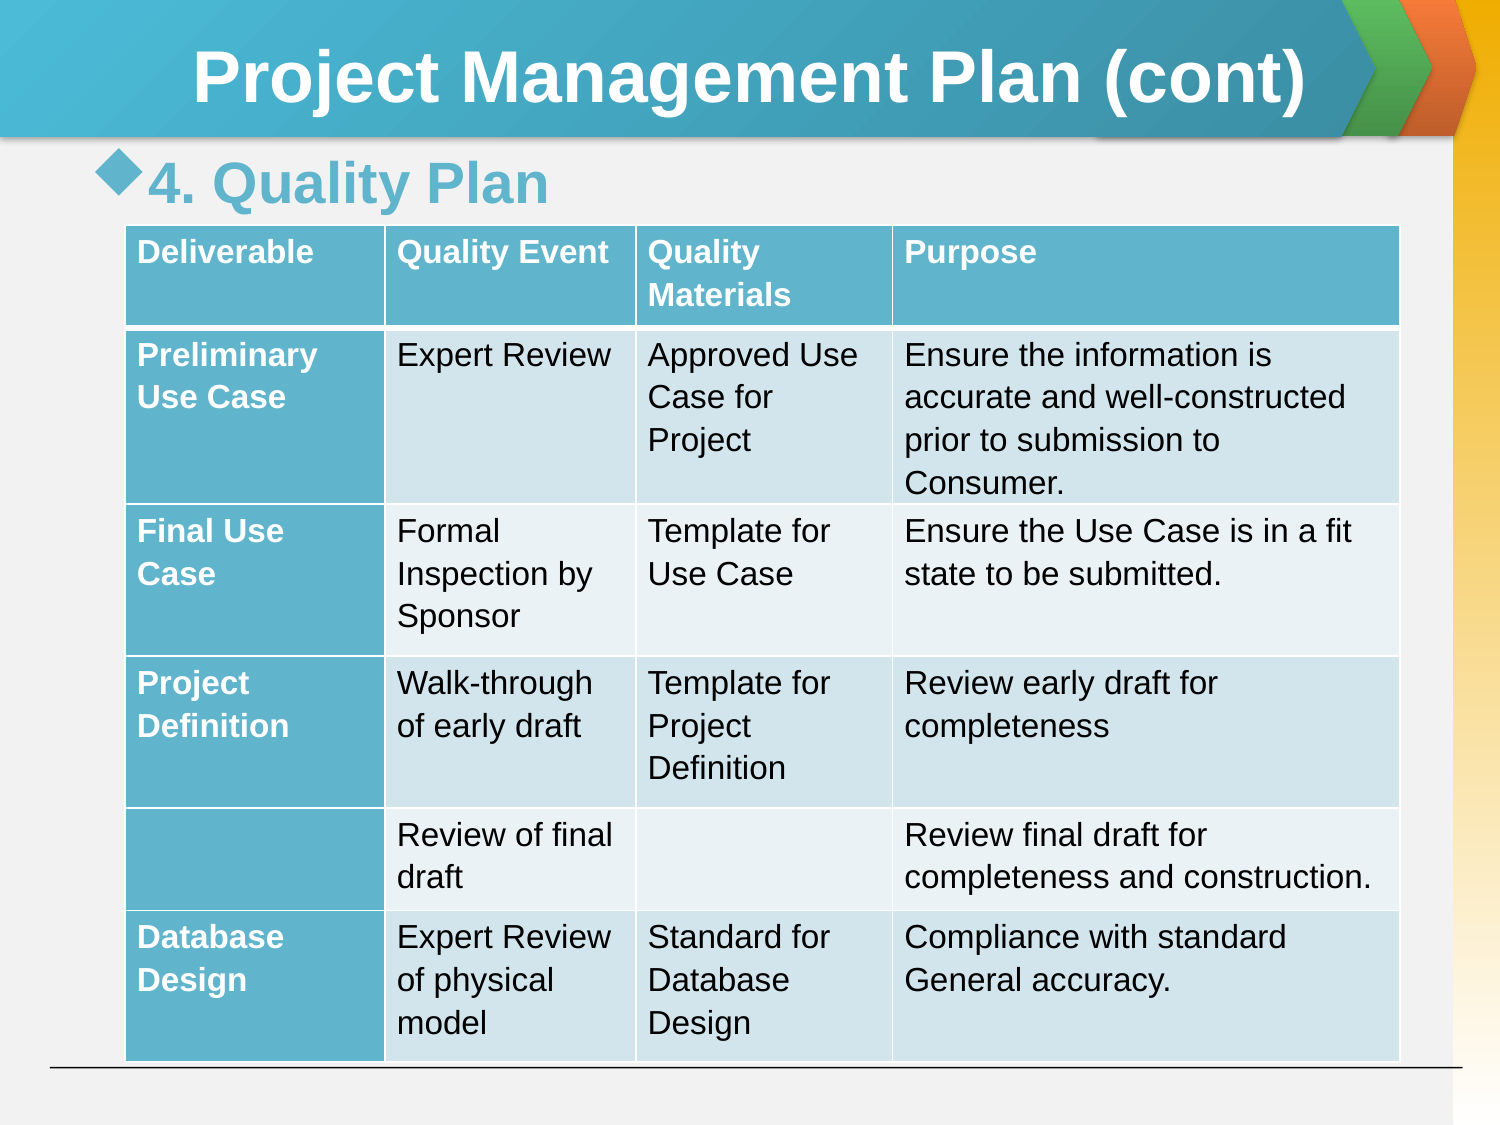

# Project Management Plan (cont)
4. Quality Plan
| Deliverable | Quality Event | Quality Materials | Purpose |
| --- | --- | --- | --- |
| Preliminary Use Case | Expert Review | Approved Use Case for Project | Ensure the information is accurate and well-constructed prior to submission to Consumer. |
| Final Use Case | Formal Inspection by Sponsor | Template for Use Case | Ensure the Use Case is in a fit state to be submitted. |
| Project Definition | Walk-through of early draft | Template for Project Definition | Review early draft for completeness |
|  | Review of final draft |  | Review final draft for completeness and construction. |
| Database Design | Expert Review of physical model | Standard for Database Design | Compliance with standard General accuracy. |